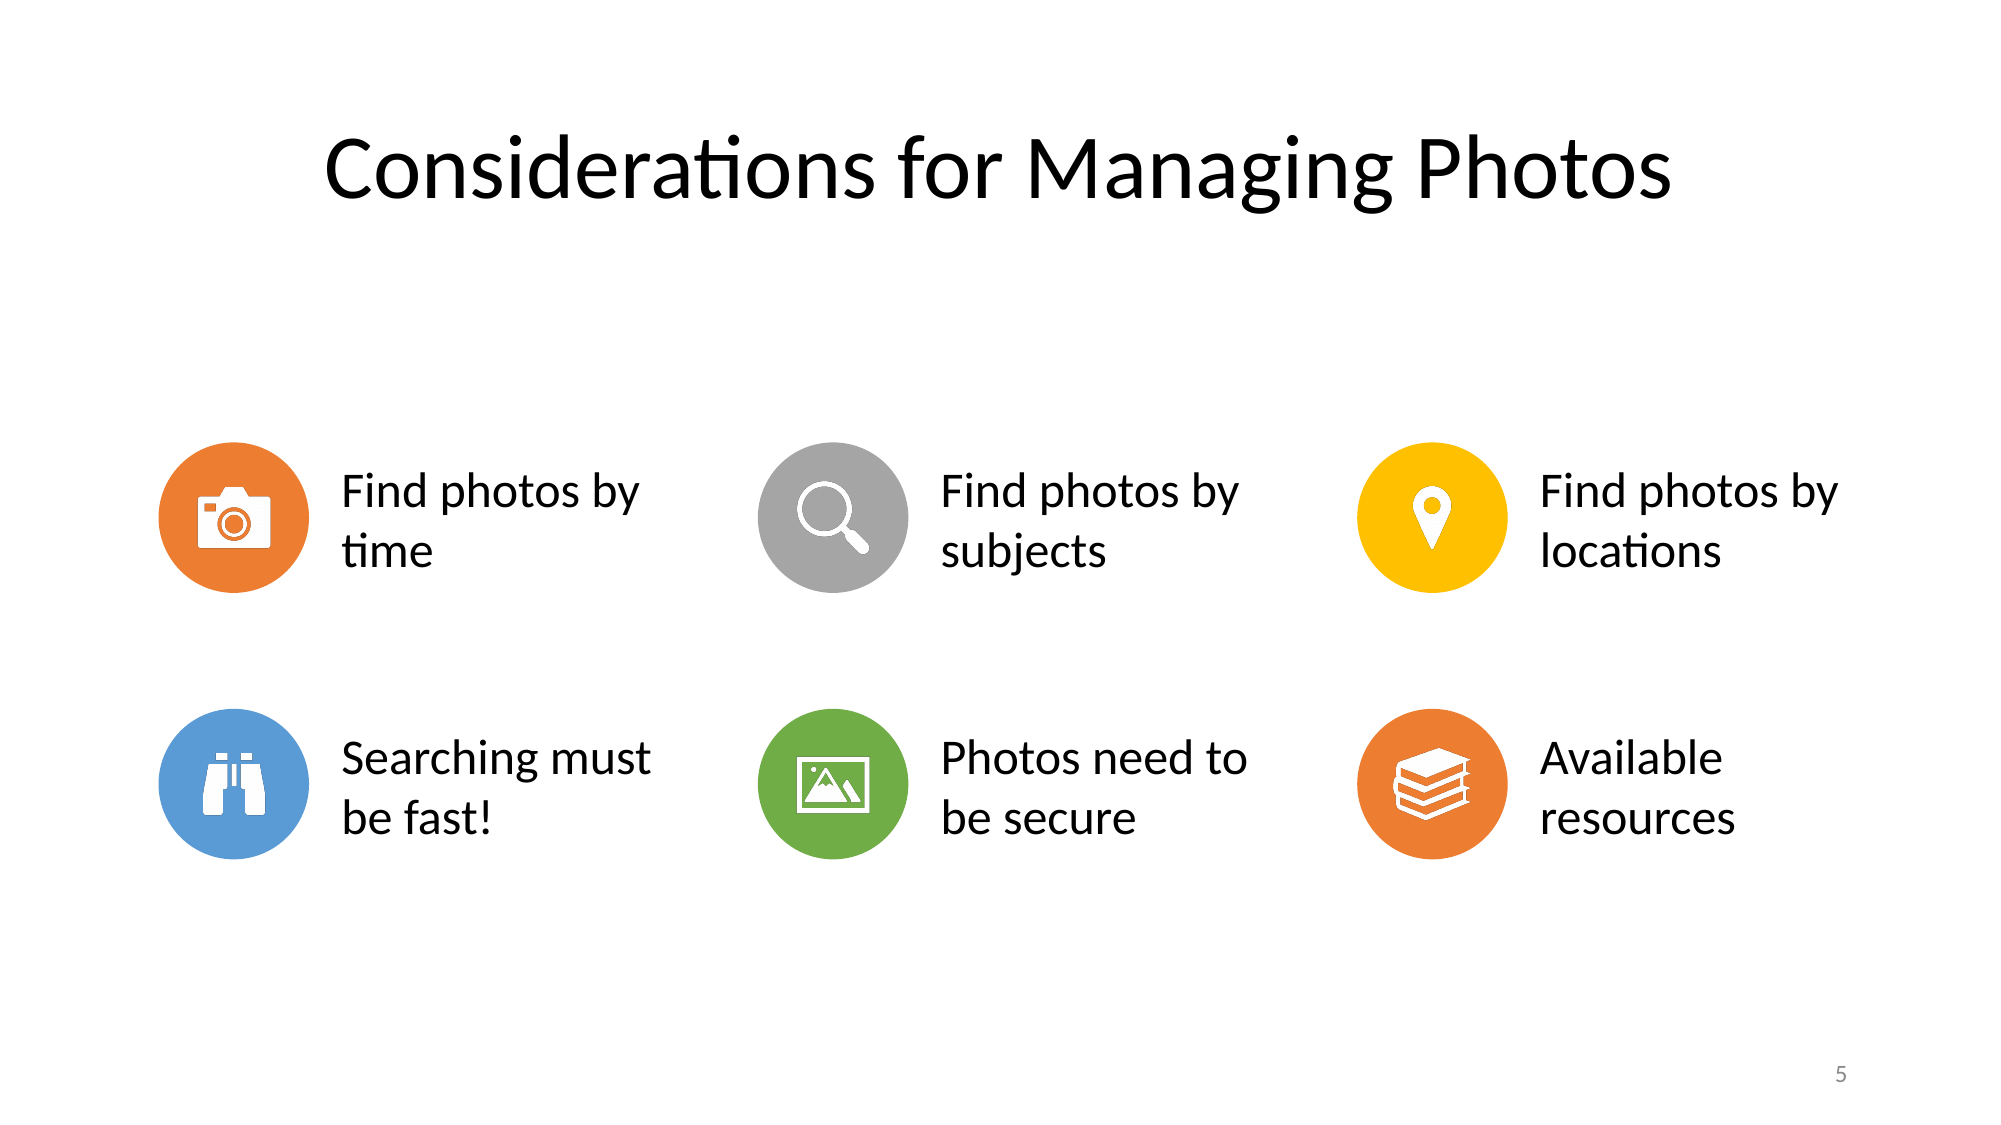

# Considerations for Managing Photos
Find photos by time
Find photos by subjects
Find photos by locations
Searching must be fast!
Photos need to be secure
Available resources
5